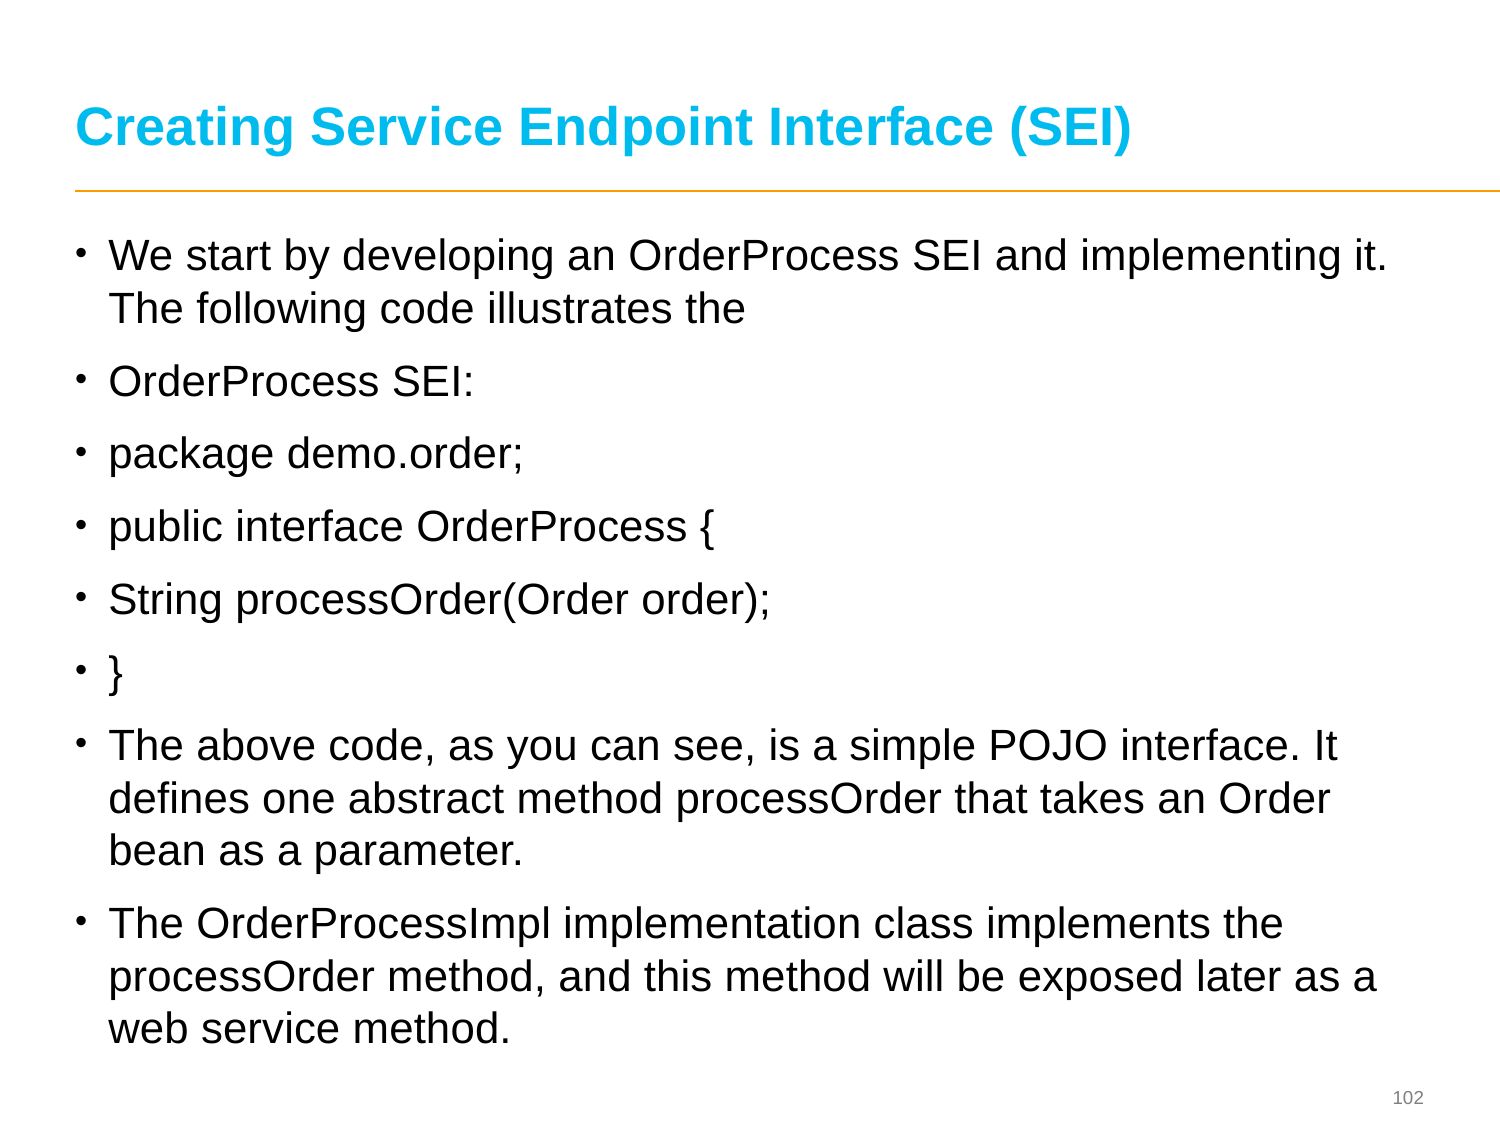

# Creating Service Endpoint Interface (SEI)
We start by developing an OrderProcess SEI and implementing it. The following code illustrates the
OrderProcess SEI:
package demo.order;
public interface OrderProcess {
String processOrder(Order order);
}
The above code, as you can see, is a simple POJO interface. It defines one abstract method processOrder that takes an Order bean as a parameter.
The OrderProcessImpl implementation class implements the processOrder method, and this method will be exposed later as a web service method.